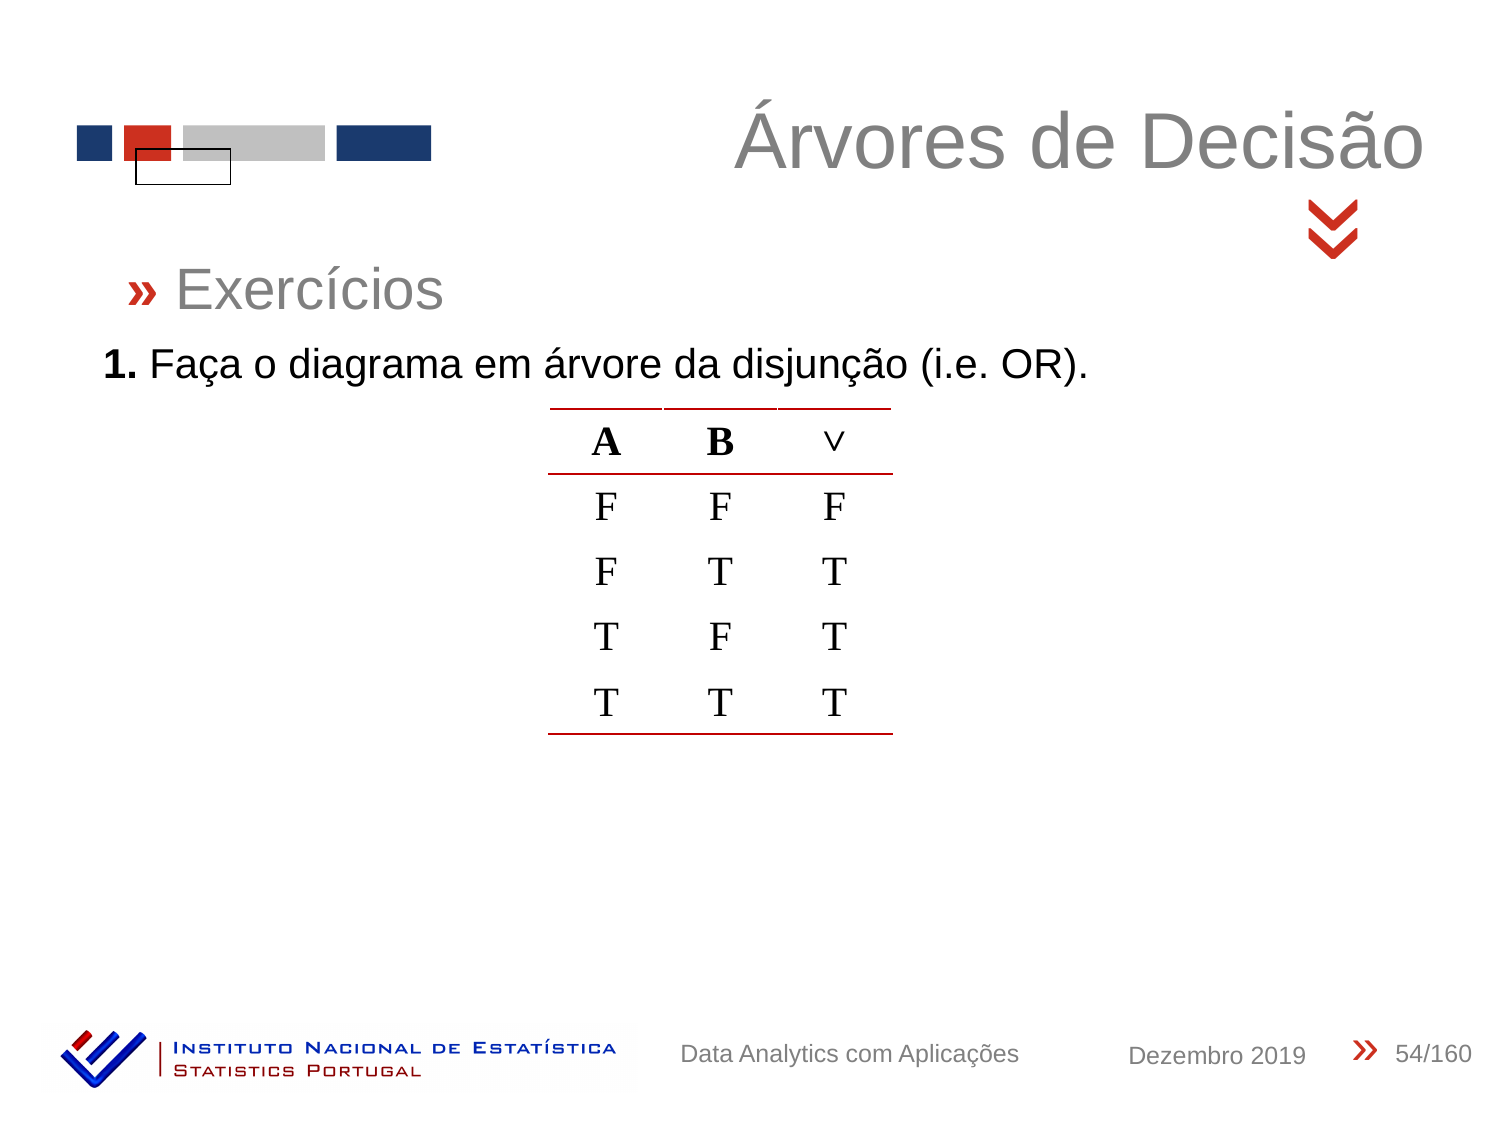

Árvores de Decisão
«
» Exercícios
1. Faça o diagrama em árvore da disjunção (i.e. OR).
| A | B | ˅ |
| --- | --- | --- |
| F | F | F |
| F | T | T |
| T | F | T |
| T | T | T |
54